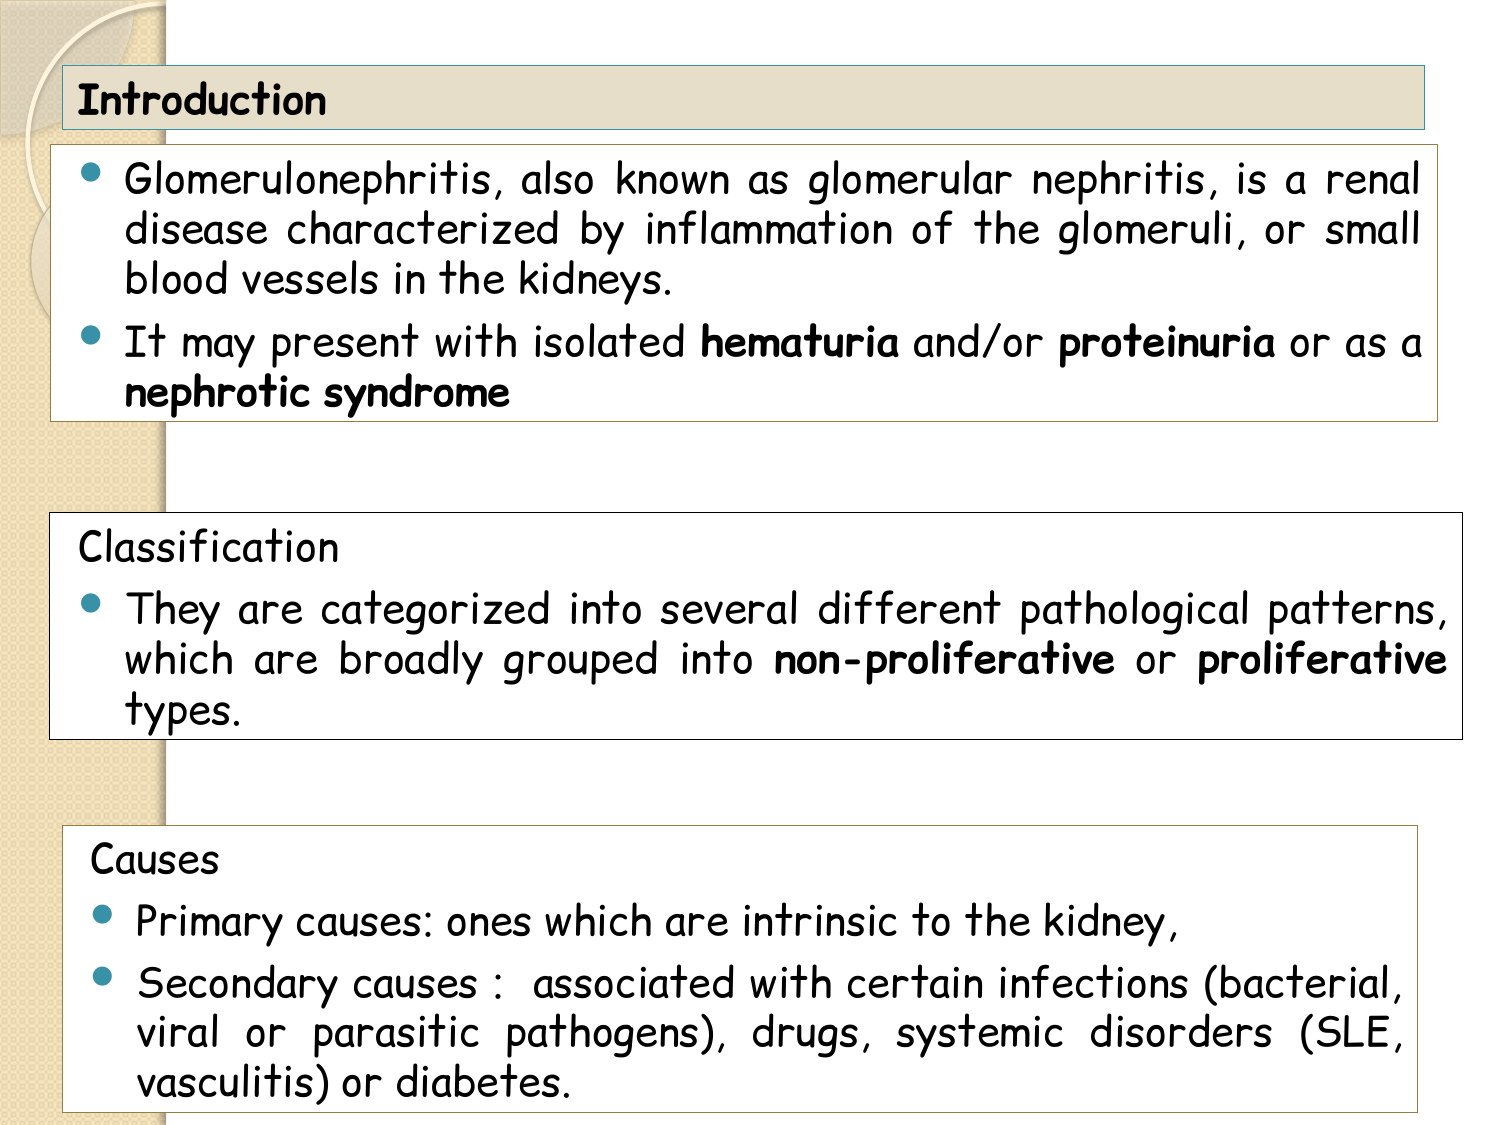

Introduction
Glomerulonephritis, also known as glomerular nephritis, is a renal disease characterized by inflammation of the glomeruli, or small blood vessels in the kidneys.
It may present with isolated hematuria and/or proteinuria or as a nephrotic syndrome
Classification
They are categorized into several different pathological patterns, which are broadly grouped into non-proliferative or proliferative types.
Causes
Primary causes: ones which are intrinsic to the kidney,
Secondary causes :  associated with certain infections (bacterial, viral or parasitic pathogens), drugs, systemic disorders (SLE, vasculitis) or diabetes.